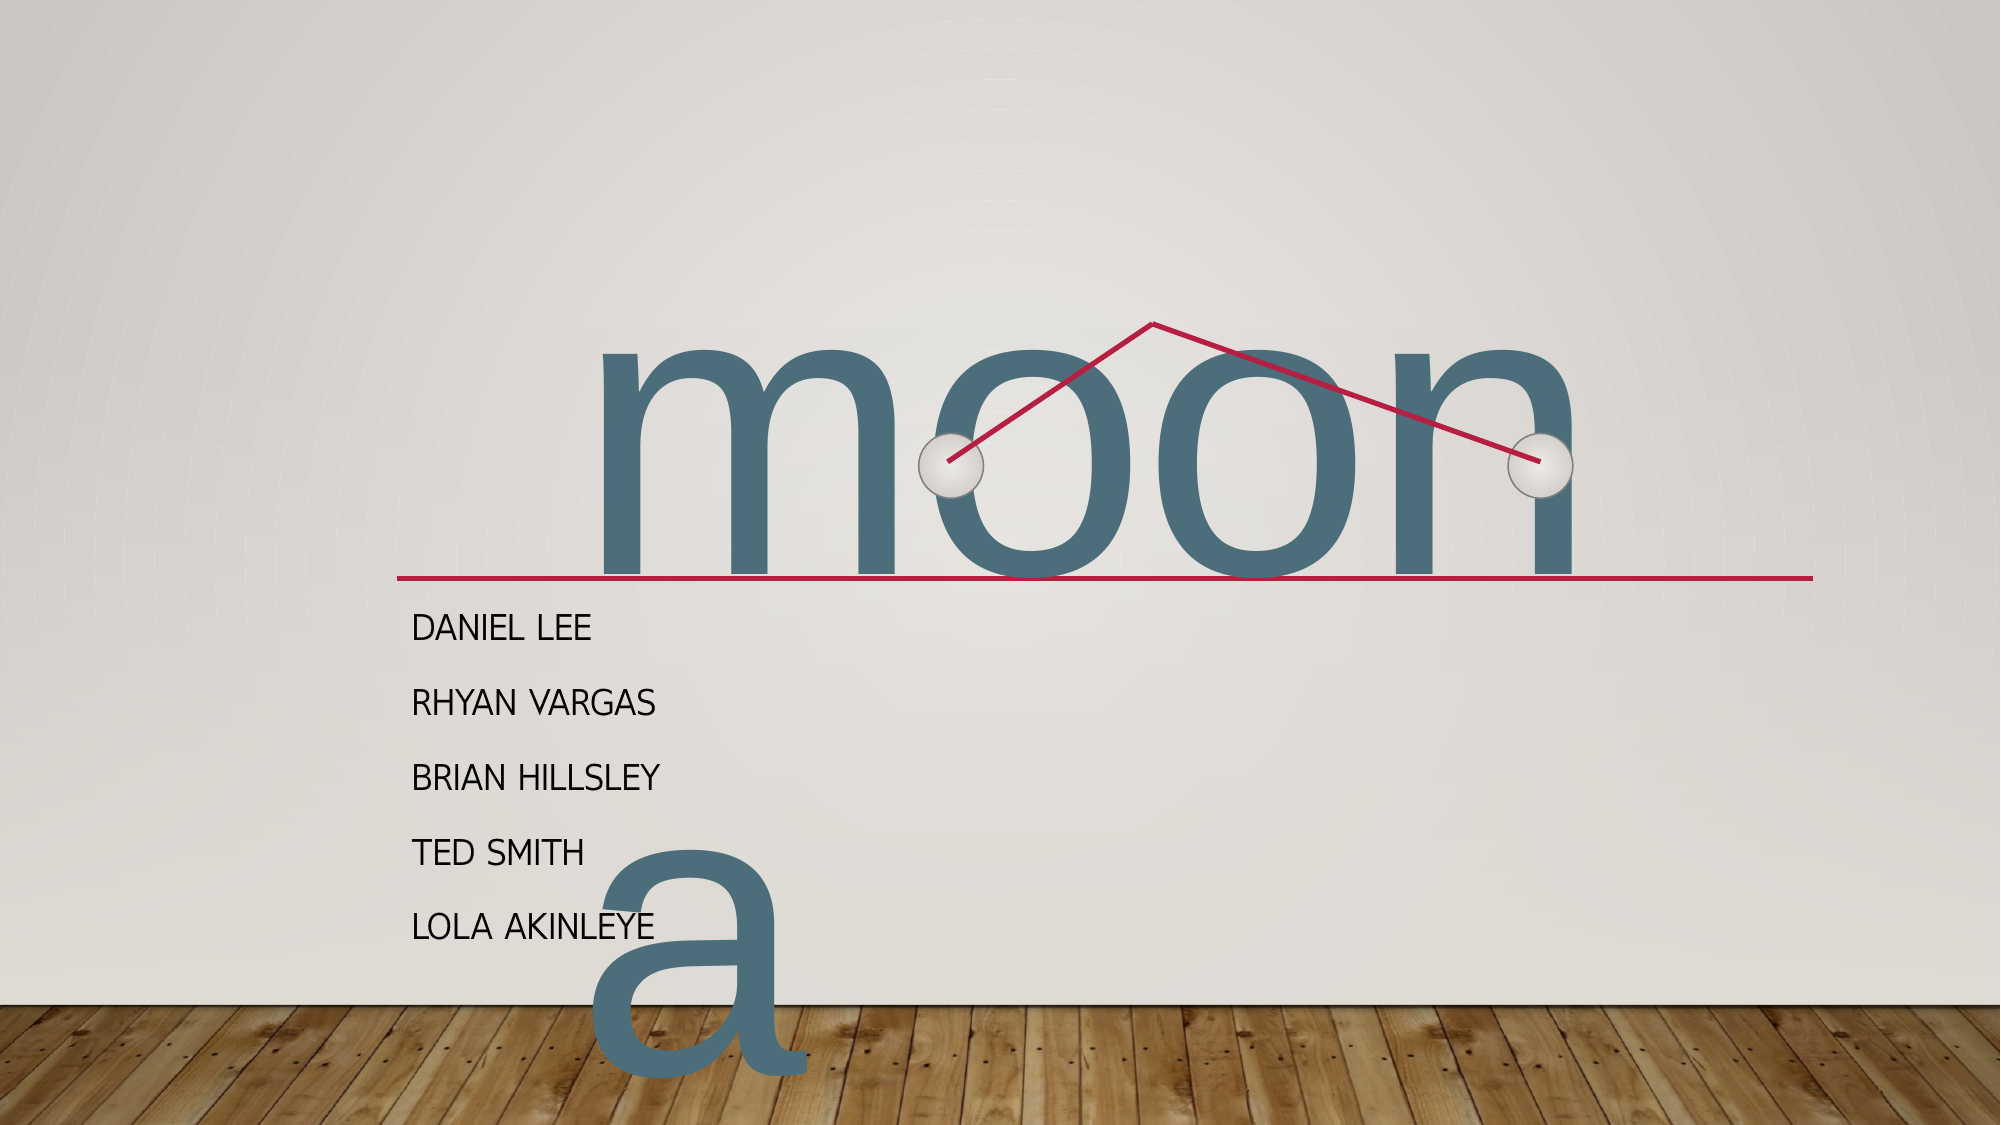

moona

Daniel Lee
Rhyan Vargas
Brian Hillsley
Ted SMITH
Lola akinleye